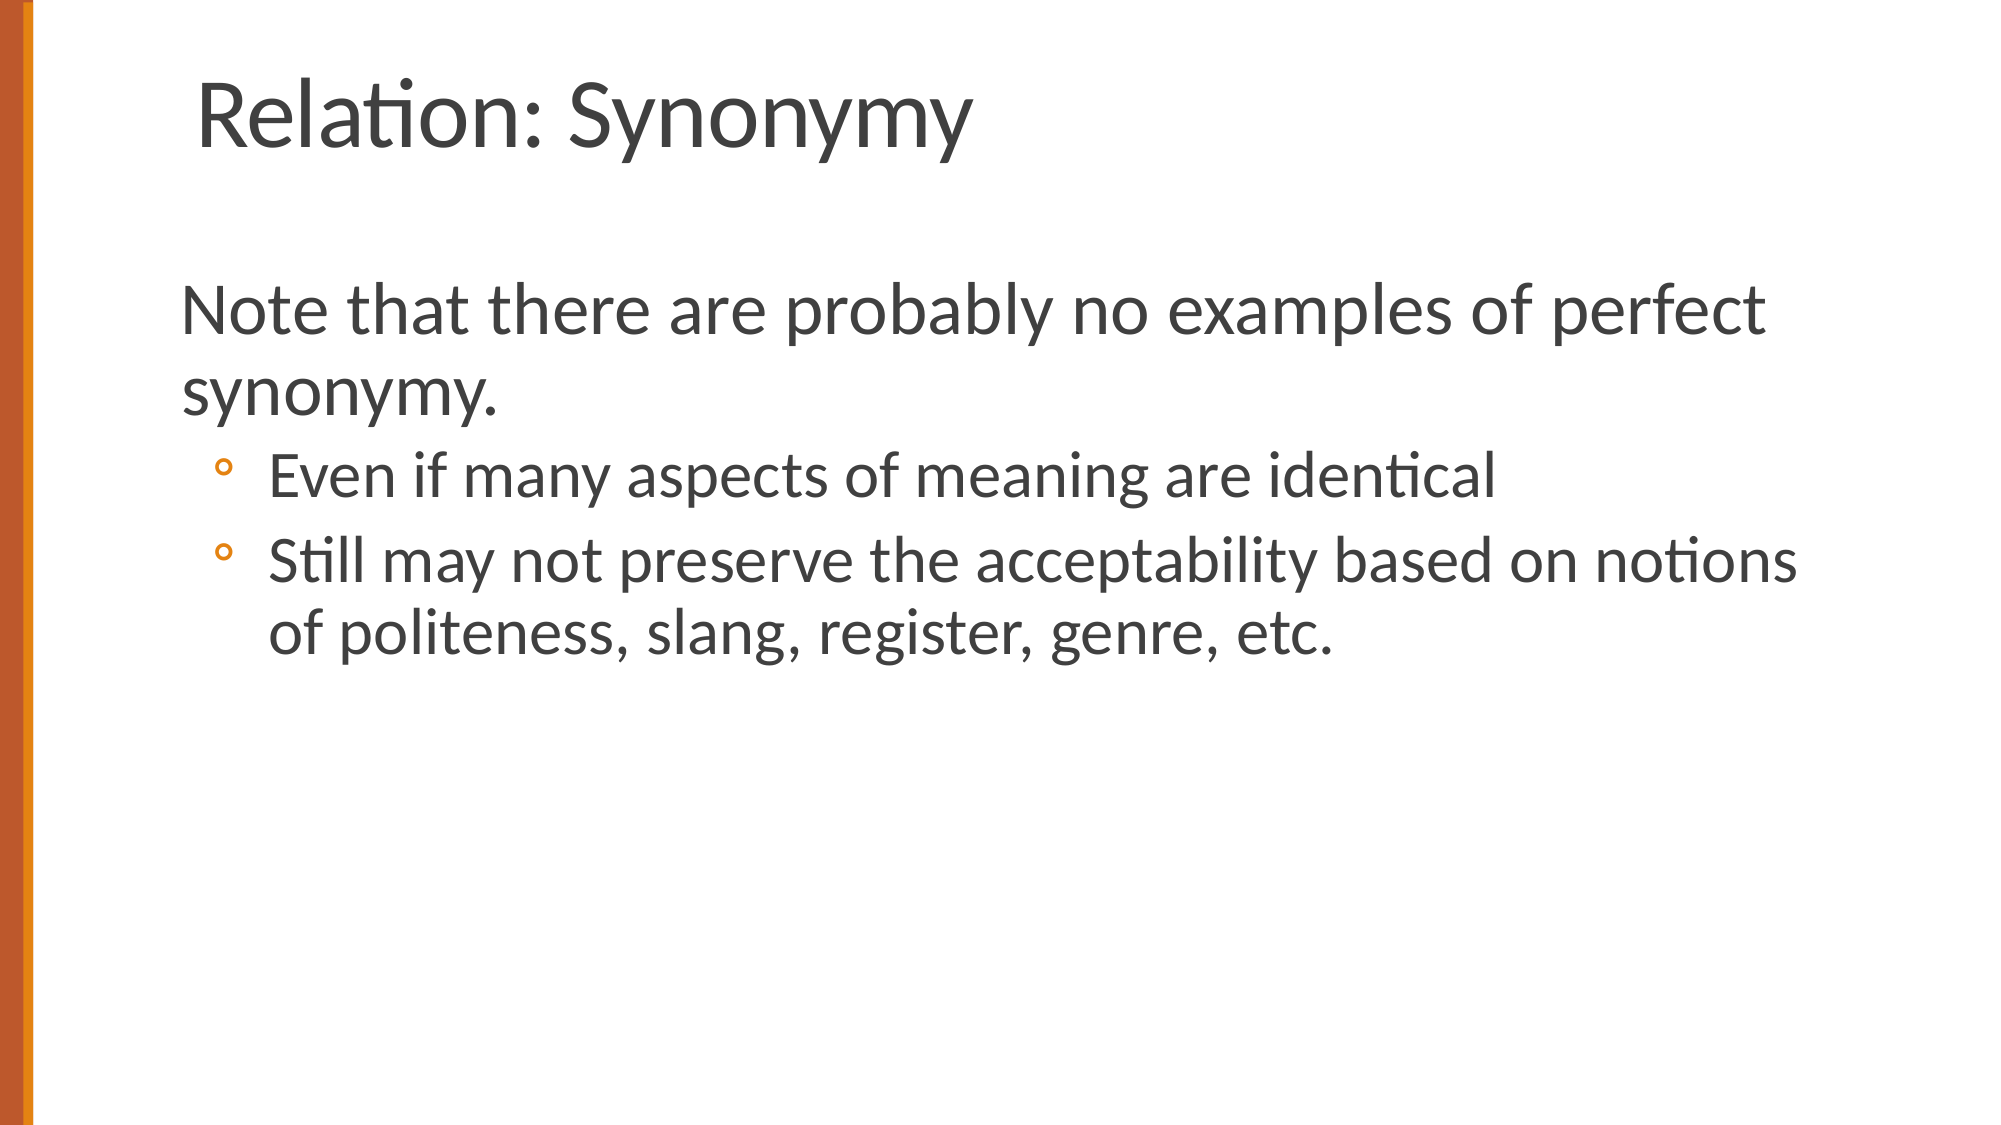

# Relation: Synonymy
Note that there are probably no examples of perfect synonymy.
Even if many aspects of meaning are identical
Still may not preserve the acceptability based on notions of politeness, slang, register, genre, etc.